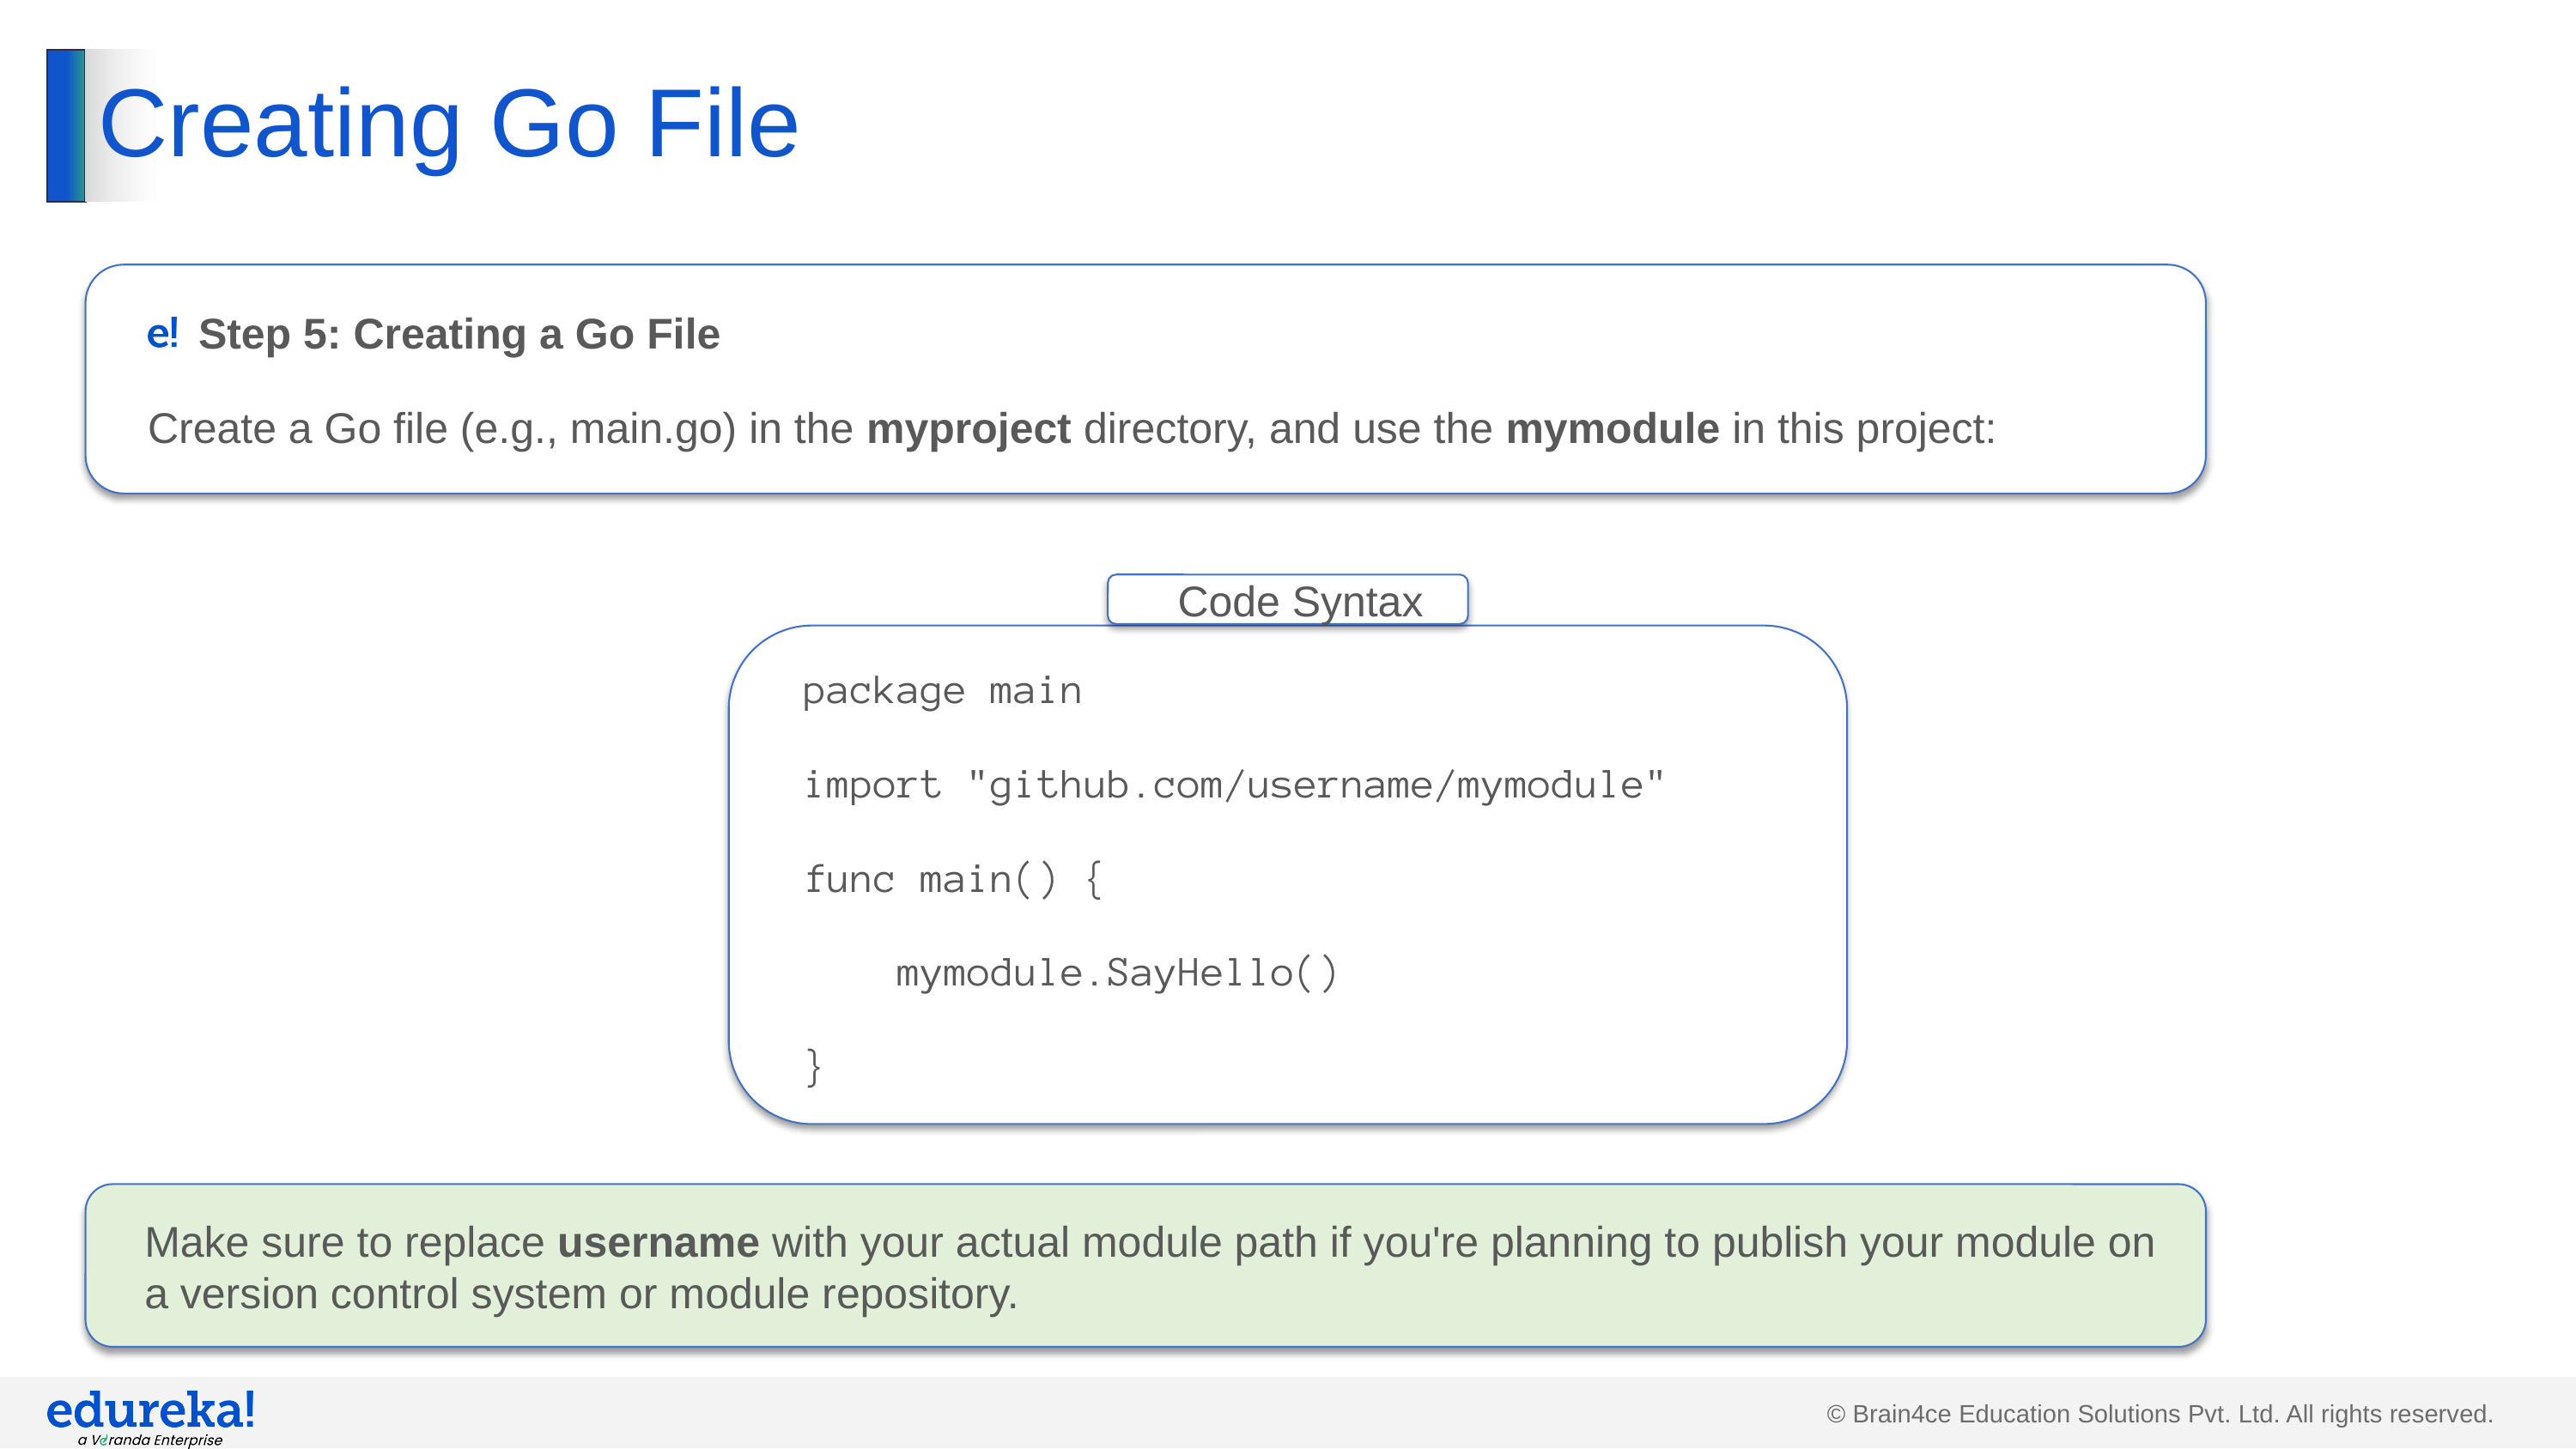

# Creating Go File
Step 5: Creating a Go File
Create a Go file (e.g., main.go) in the myproject directory, and use the mymodule in this project:
Code Syntax
package main
import "github.com/username/mymodule"
func main() {
    mymodule.SayHello()
}
Make sure to replace username with your actual module path if you're planning to publish your module on a version control system or module repository.